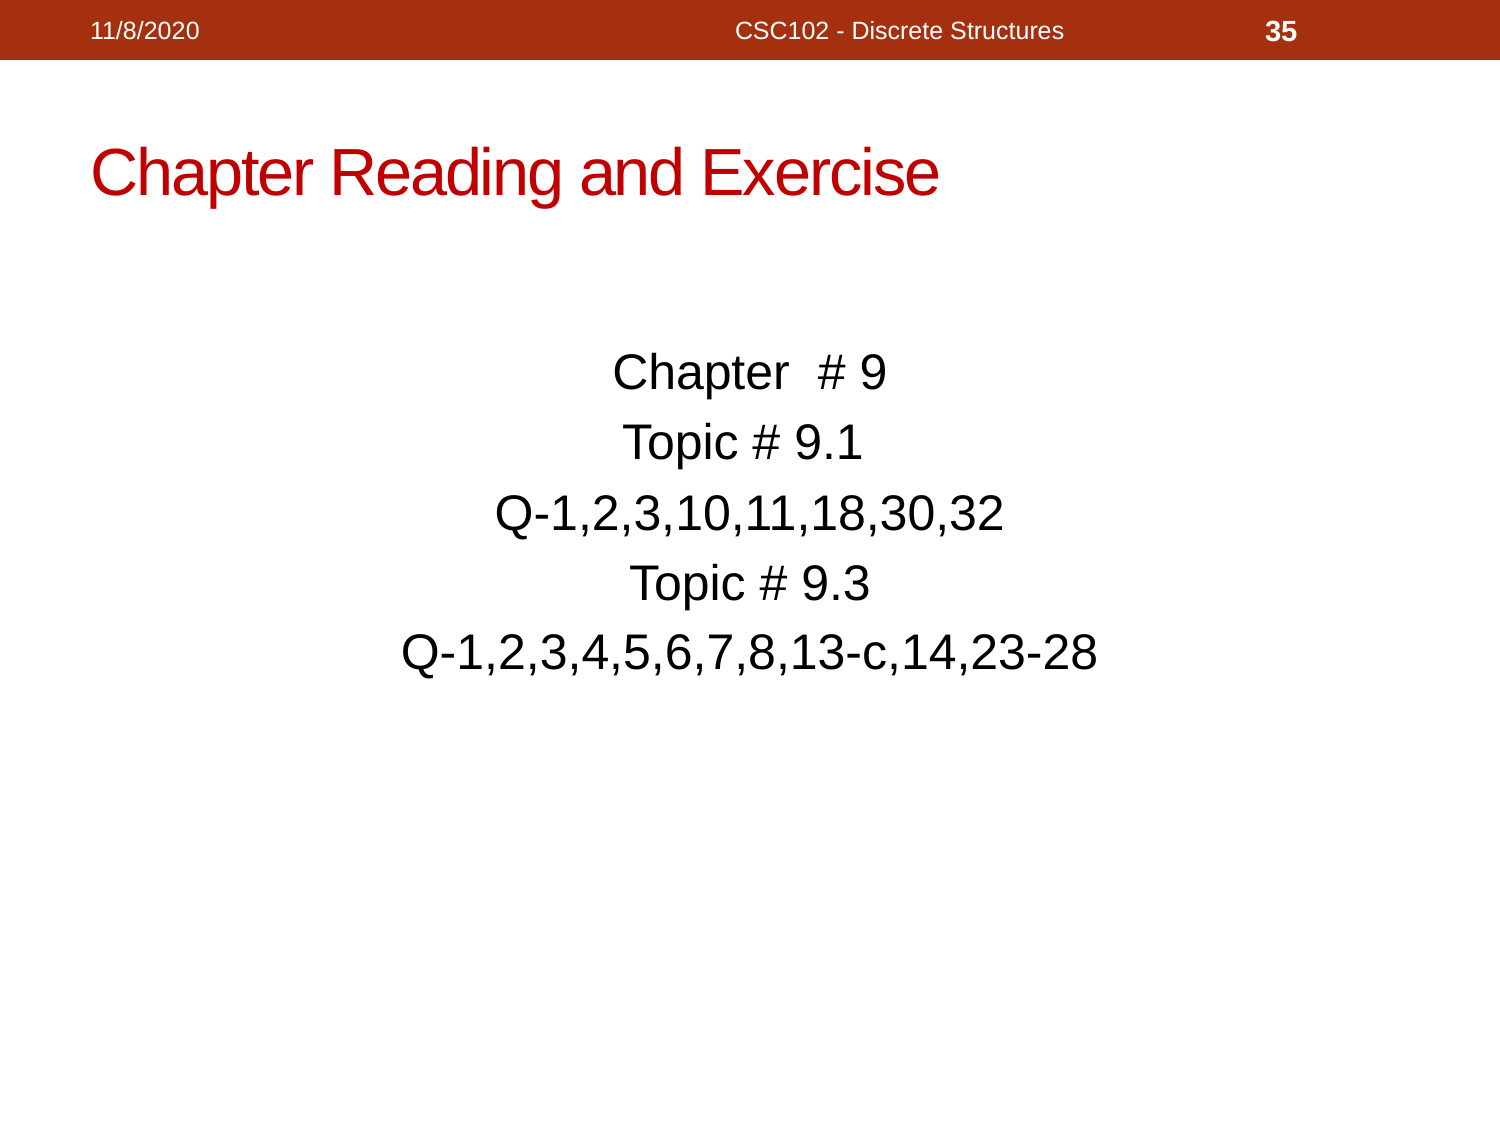

11/8/2020
CSC102 - Discrete Structures
35
# Chapter Reading and Exercise

Chapter  # 9
Topic # 9.1
Q-1,2,3,10,11,18,30,32
Topic # 9.3
Q-1,2,3,4,5,6,7,8,13-c,14,23-28